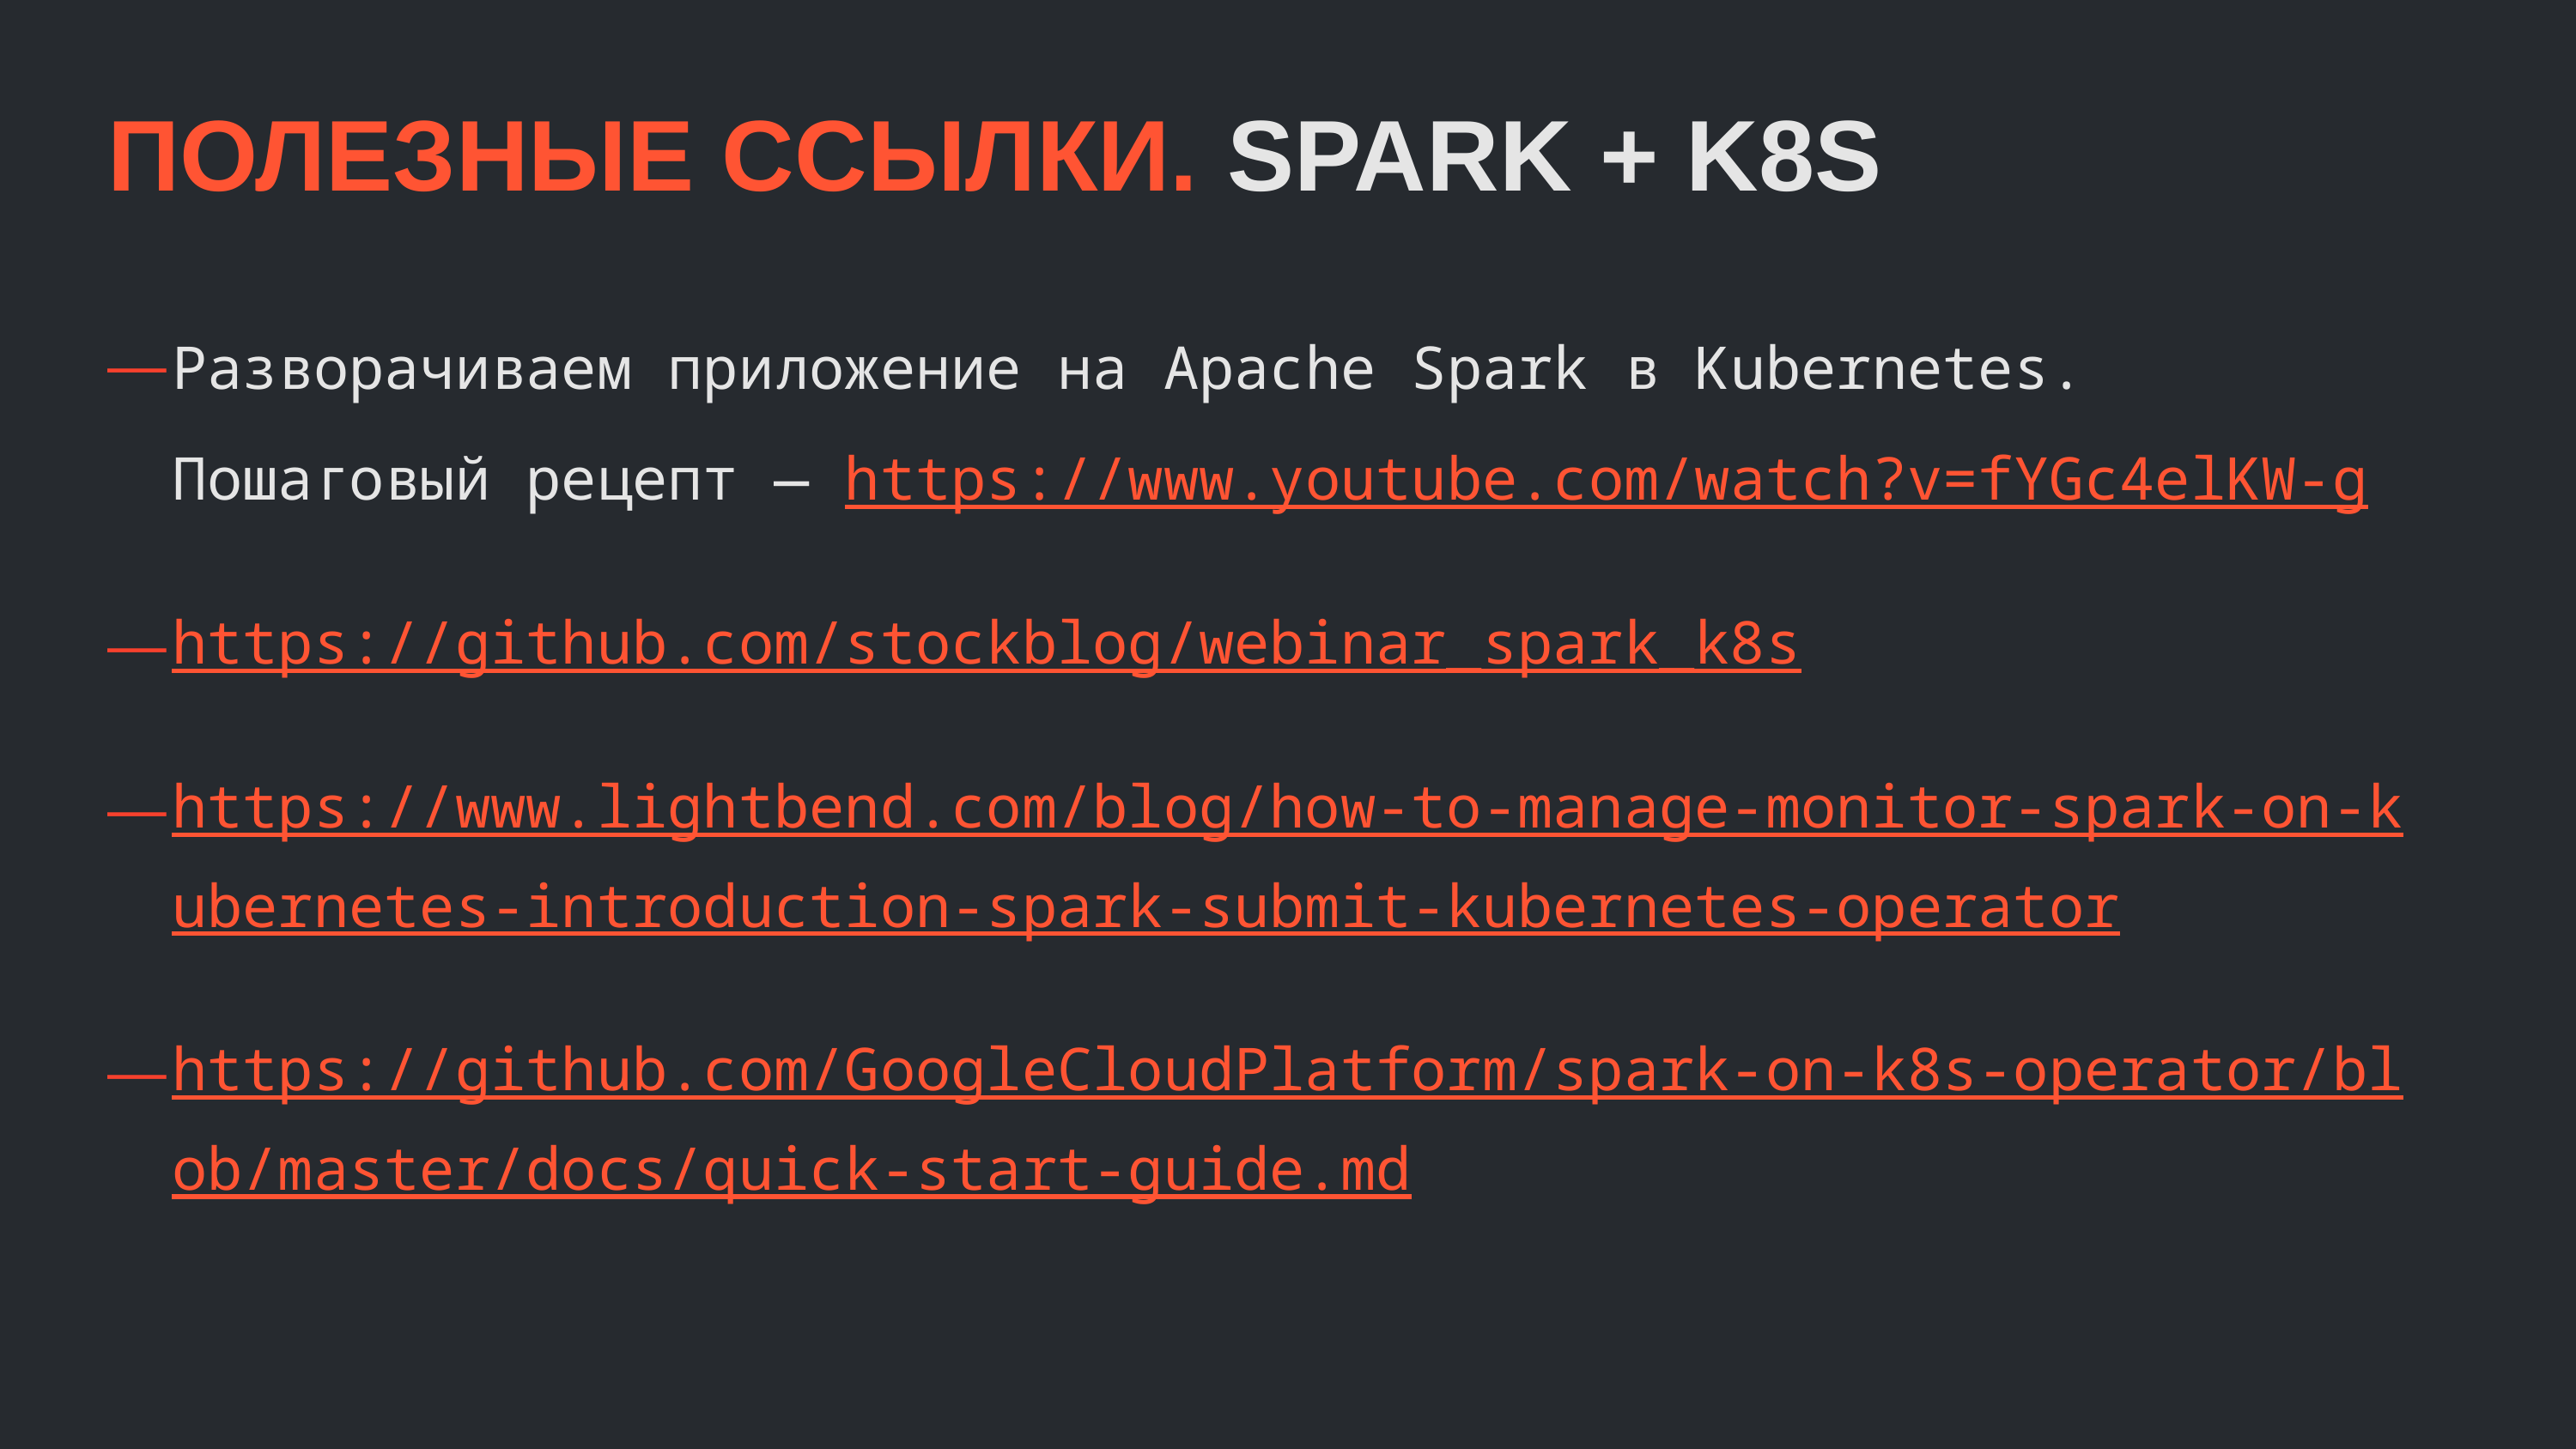

ПОЛЕЗНЫЕ ССЫЛКИ. SPARK + K8S

Разворачиваем приложение на Apache Spark в Kubernetes. Пошаговый рецепт — https://www.youtube.com/watch?v=fYGc4elKW-g
https://github.com/stockblog/webinar_spark_k8s
https://www.lightbend.com/blog/how-to-manage-monitor-spark-on-kubernetes-introduction-spark-submit-kubernetes-operator
https://github.com/GoogleCloudPlatform/spark-on-k8s-operator/blob/master/docs/quick-start-guide.md